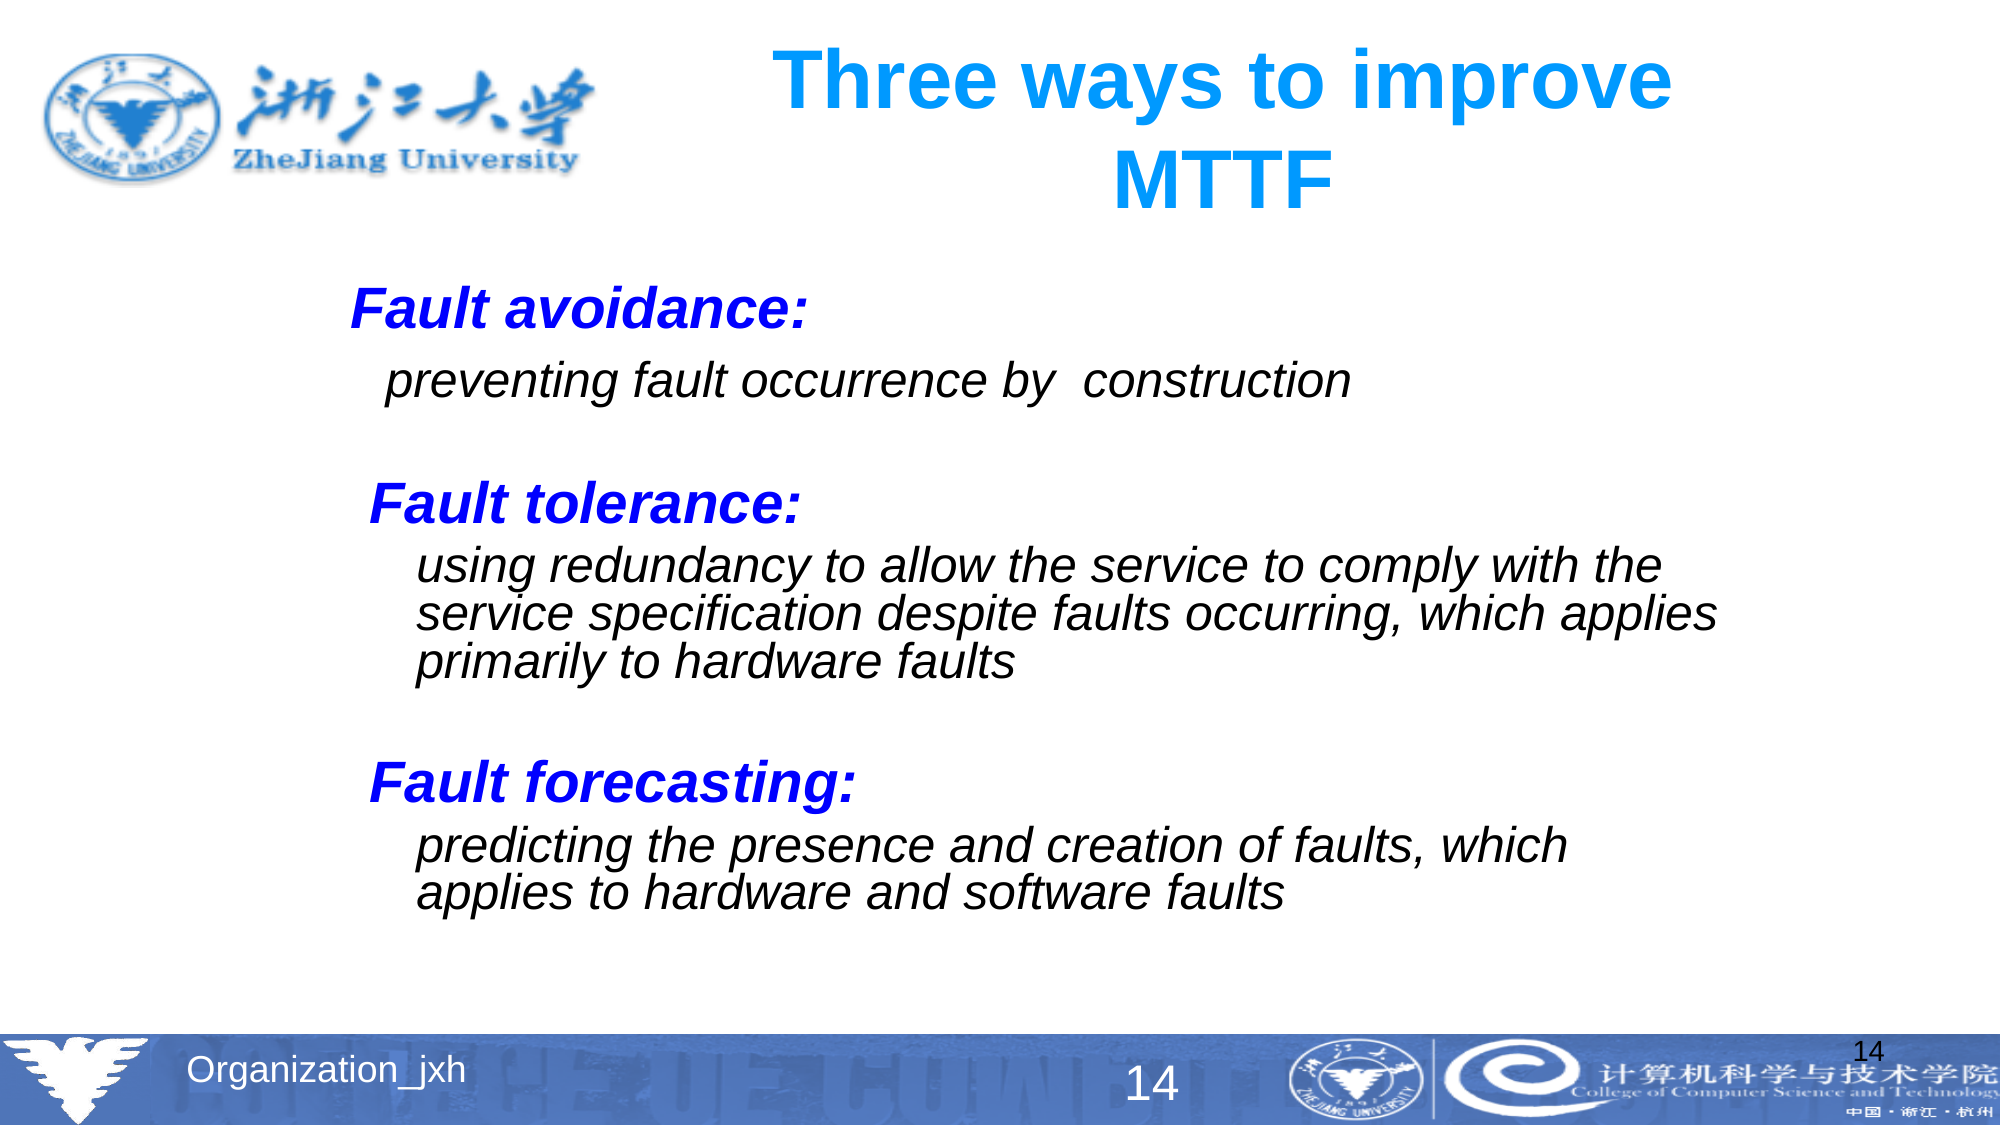

# Three ways to improve MTTF
   Fault avoidance:
 preventing fault occurrence by  construction

Fault tolerance:
	using redundancy to allow the service to comply with the service specification despite faults occurring, which applies primarily to hardware faults

Fault forecasting:
	predicting the presence and creation of faults, which applies to hardware and software faults

14